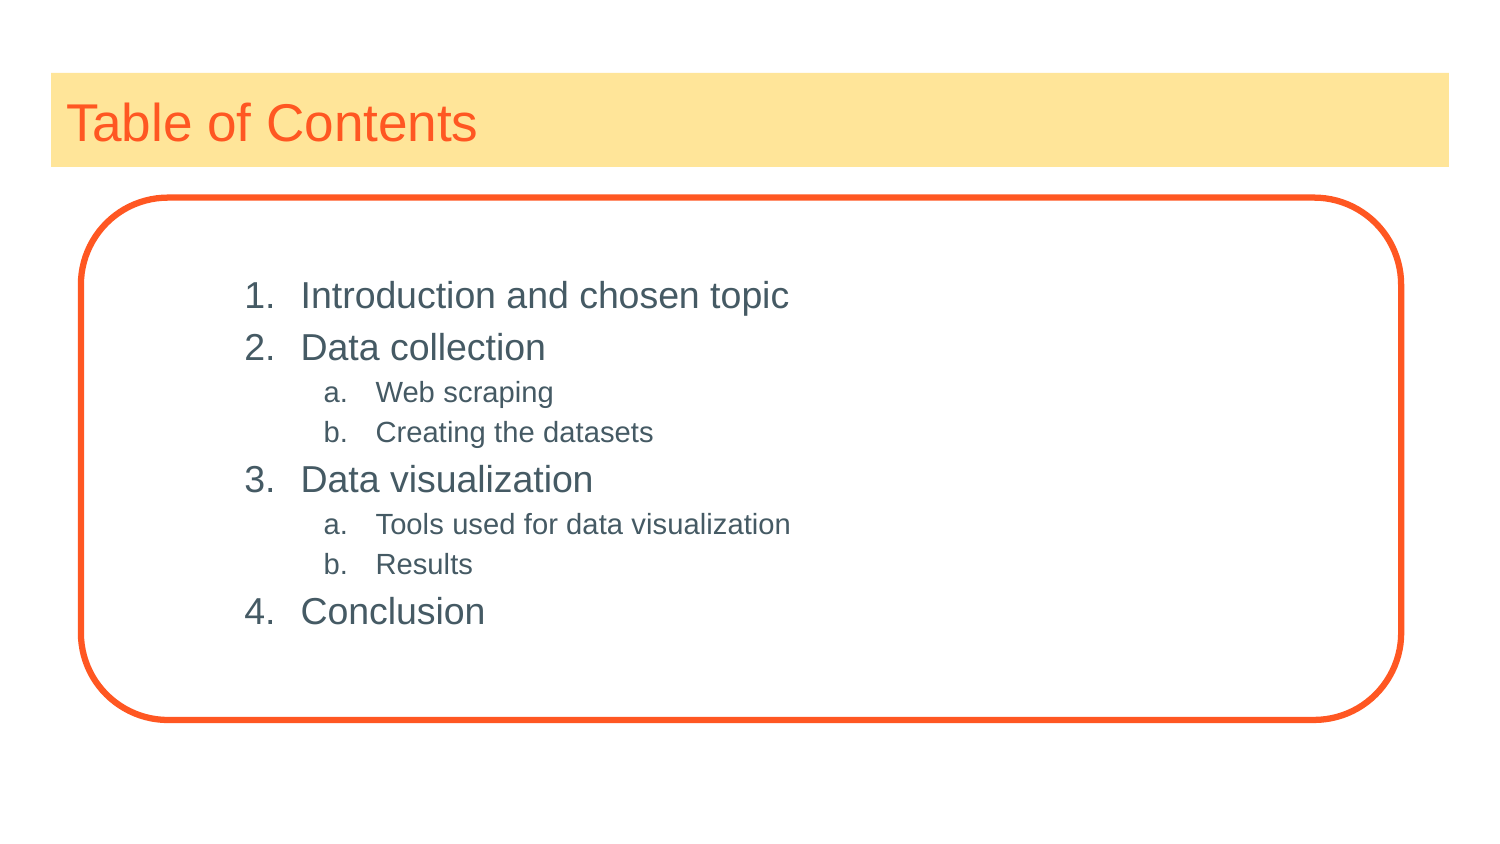

# Table of Contents

Introduction and chosen topic
Data collection
Web scraping
Creating the datasets
Data visualization
Tools used for data visualization
Results
Conclusion